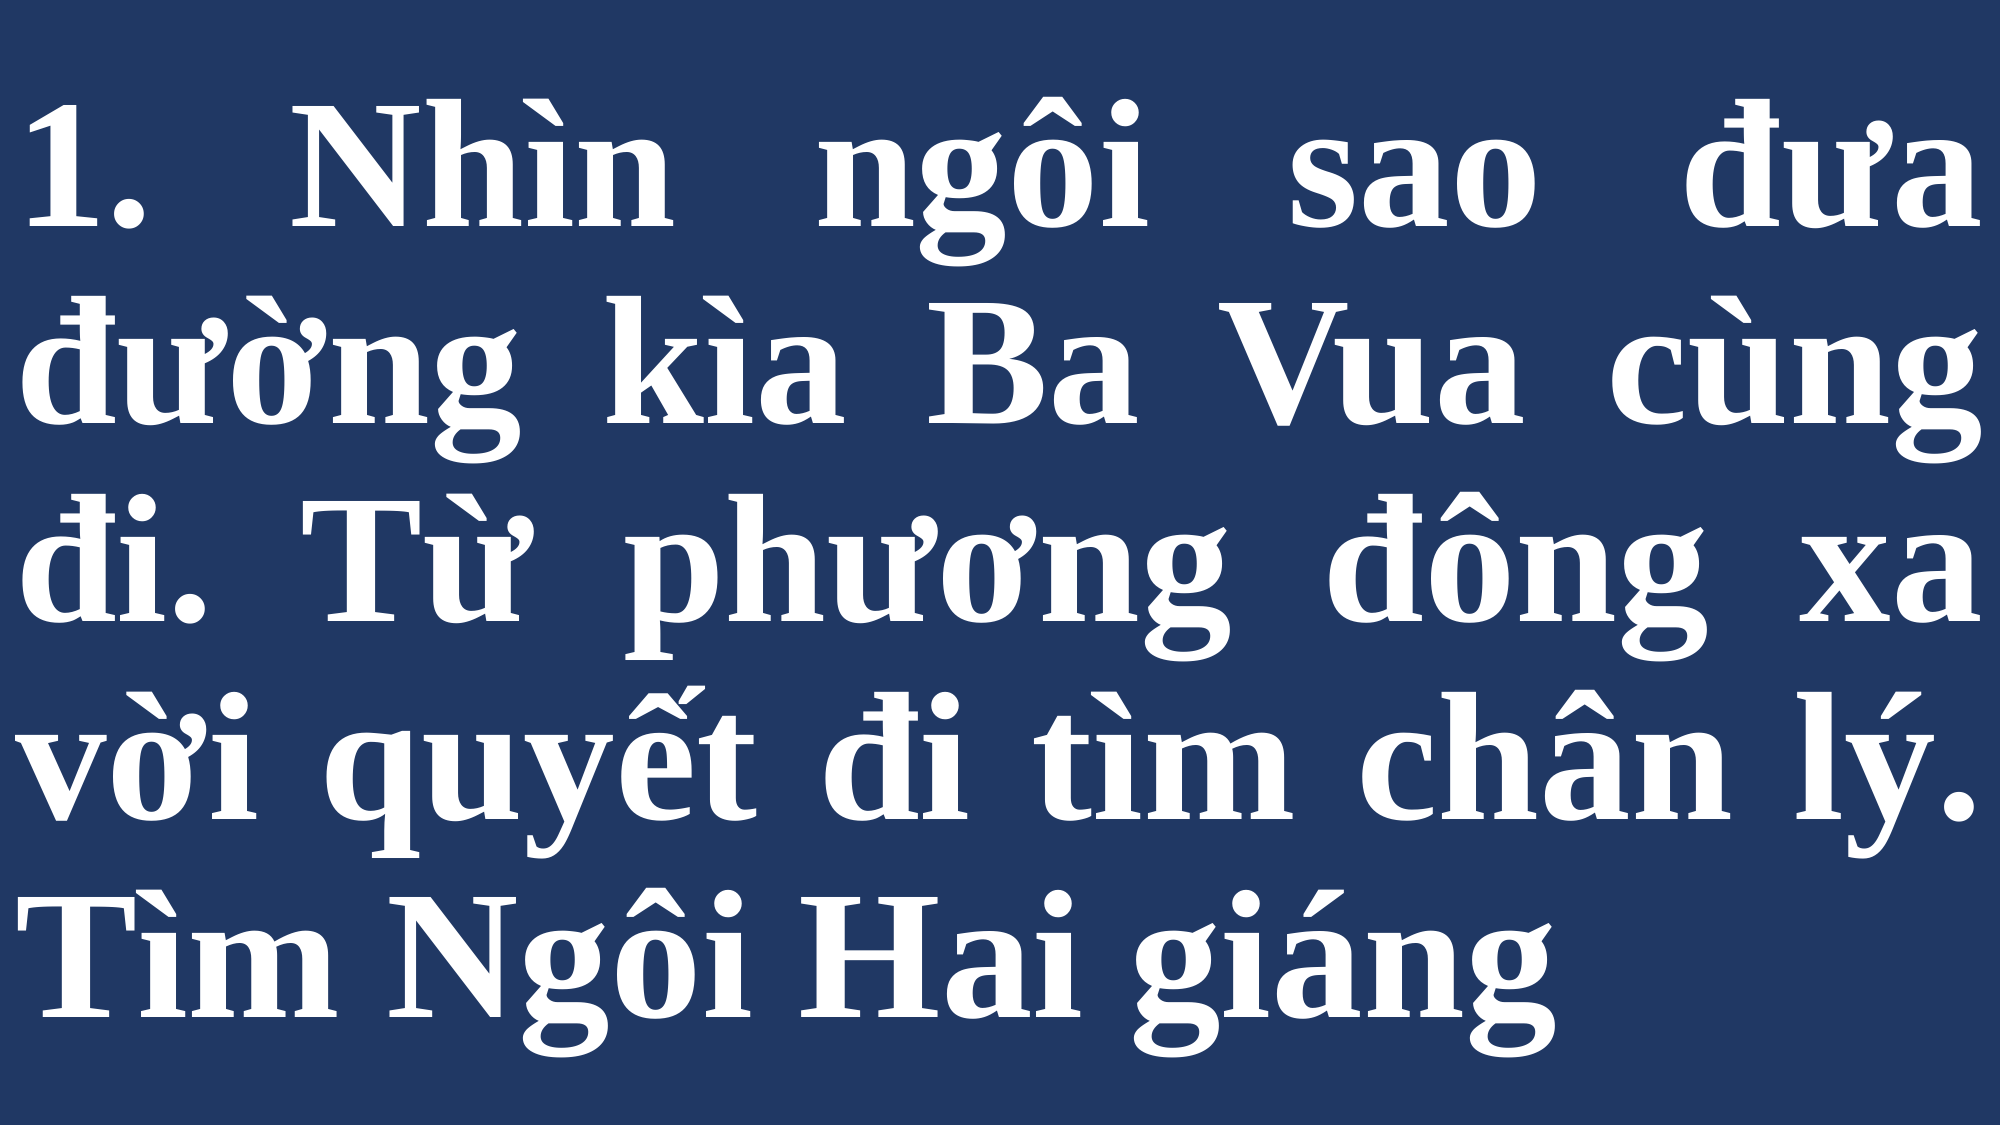

# 1. Nhìn ngôi sao đưa đường kìa Ba Vua cùng đi. Từ phương đông xa vời quyết đi tìm chân lý. Tìm Ngôi Hai giáng